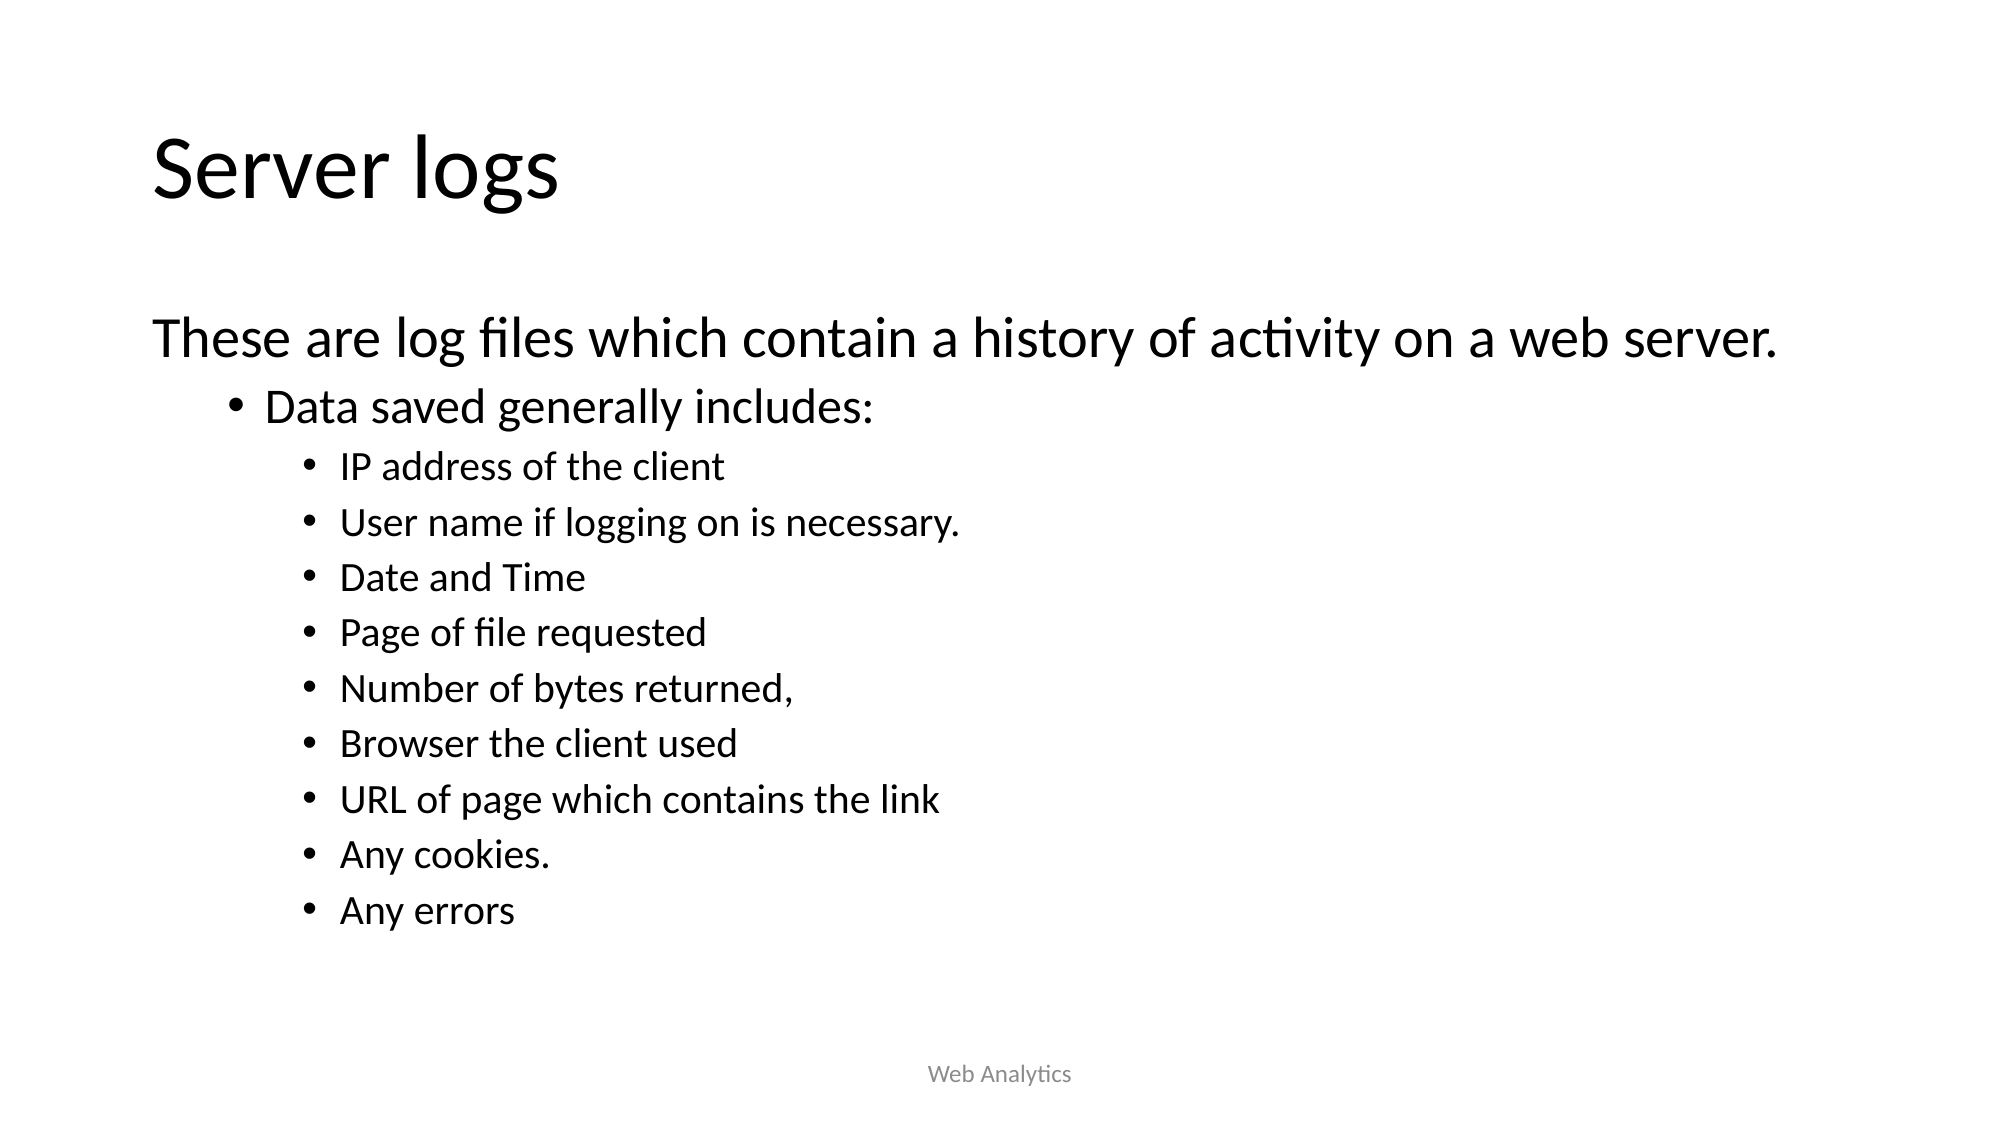

# Server logs
These are log files which contain a history of activity on a web server.
Data saved generally includes:
IP address of the client
User name if logging on is necessary.
Date and Time
Page of file requested
Number of bytes returned,
Browser the client used
URL of page which contains the link
Any cookies.
Any errors
Web Analytics